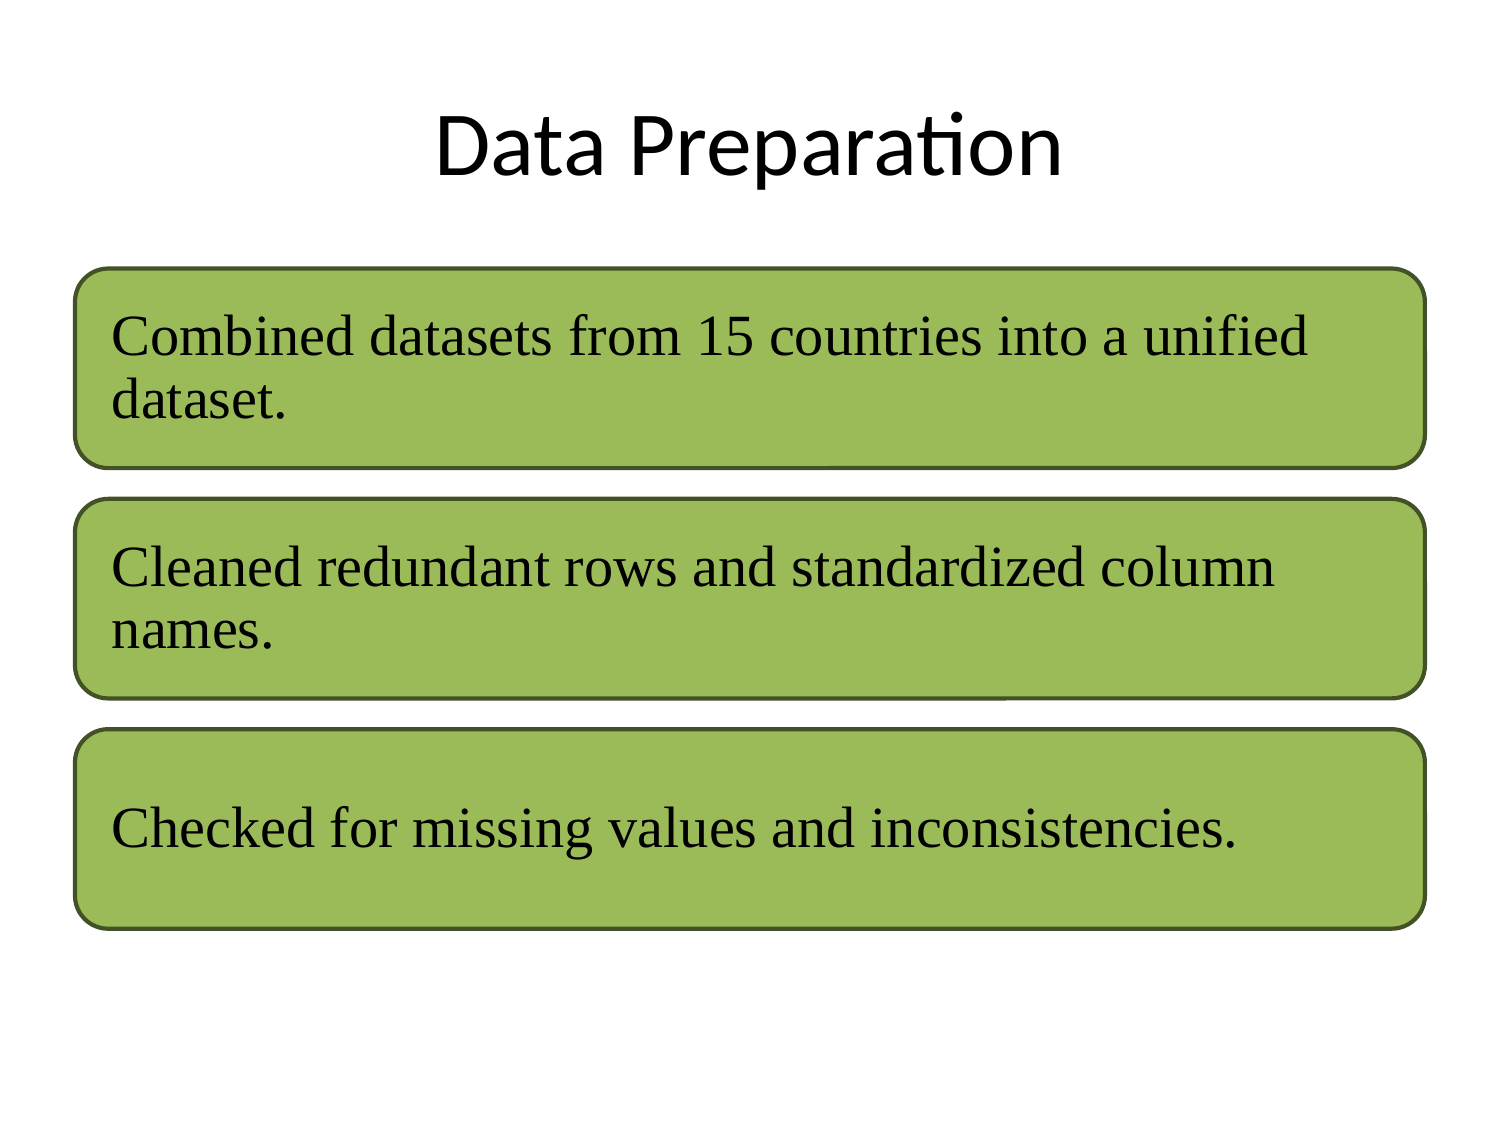

# Data Preparation
Combined datasets from 15 countries into a unified dataset.
Cleaned redundant rows and standardized column names.
Checked for missing values and inconsistencies.